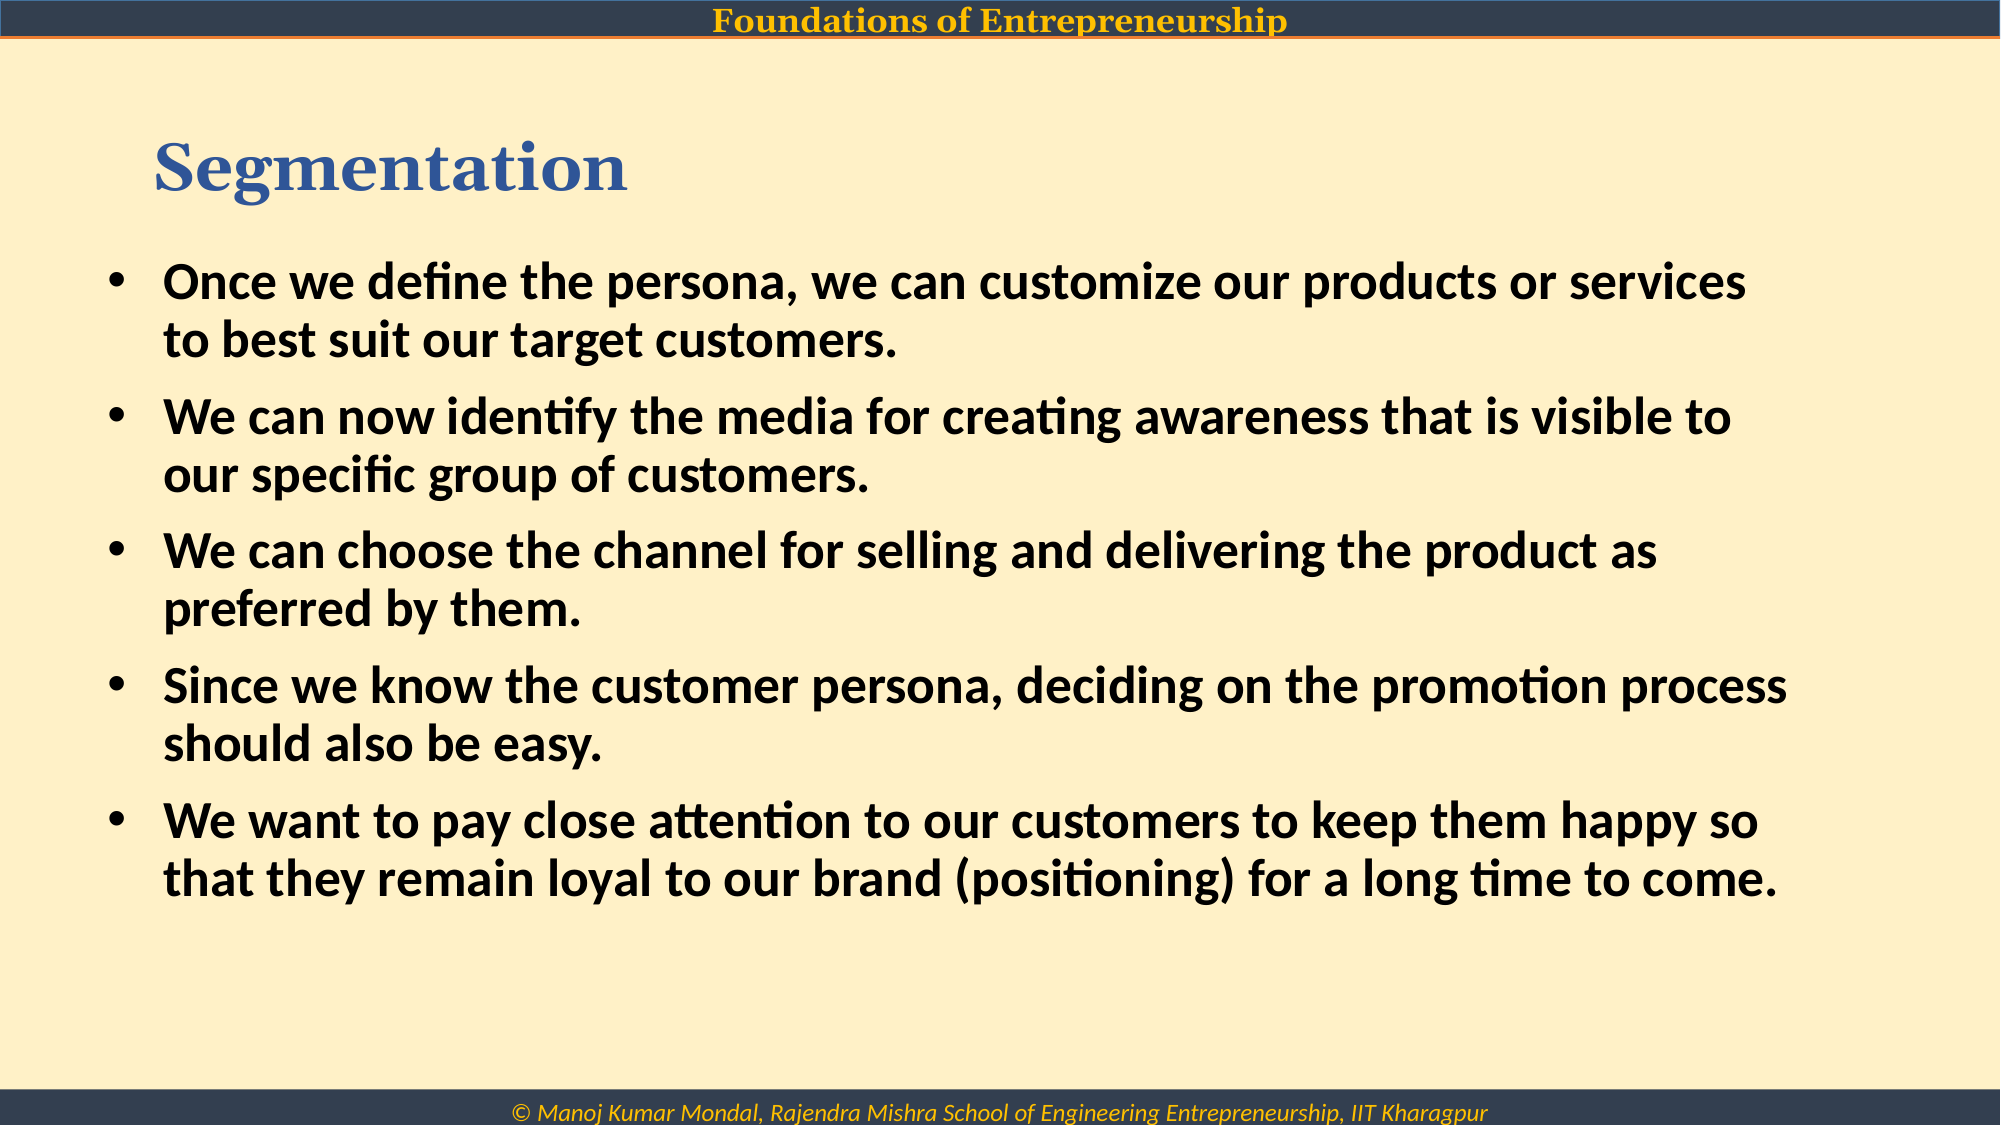

# Segmentation
Once we define the persona, we can customize our products or services to best suit our target customers.
We can now identify the media for creating awareness that is visible to our specific group of customers.
We can choose the channel for selling and delivering the product as preferred by them.
Since we know the customer persona, deciding on the promotion process should also be easy.
We want to pay close attention to our customers to keep them happy so that they remain loyal to our brand (positioning) for a long time to come.